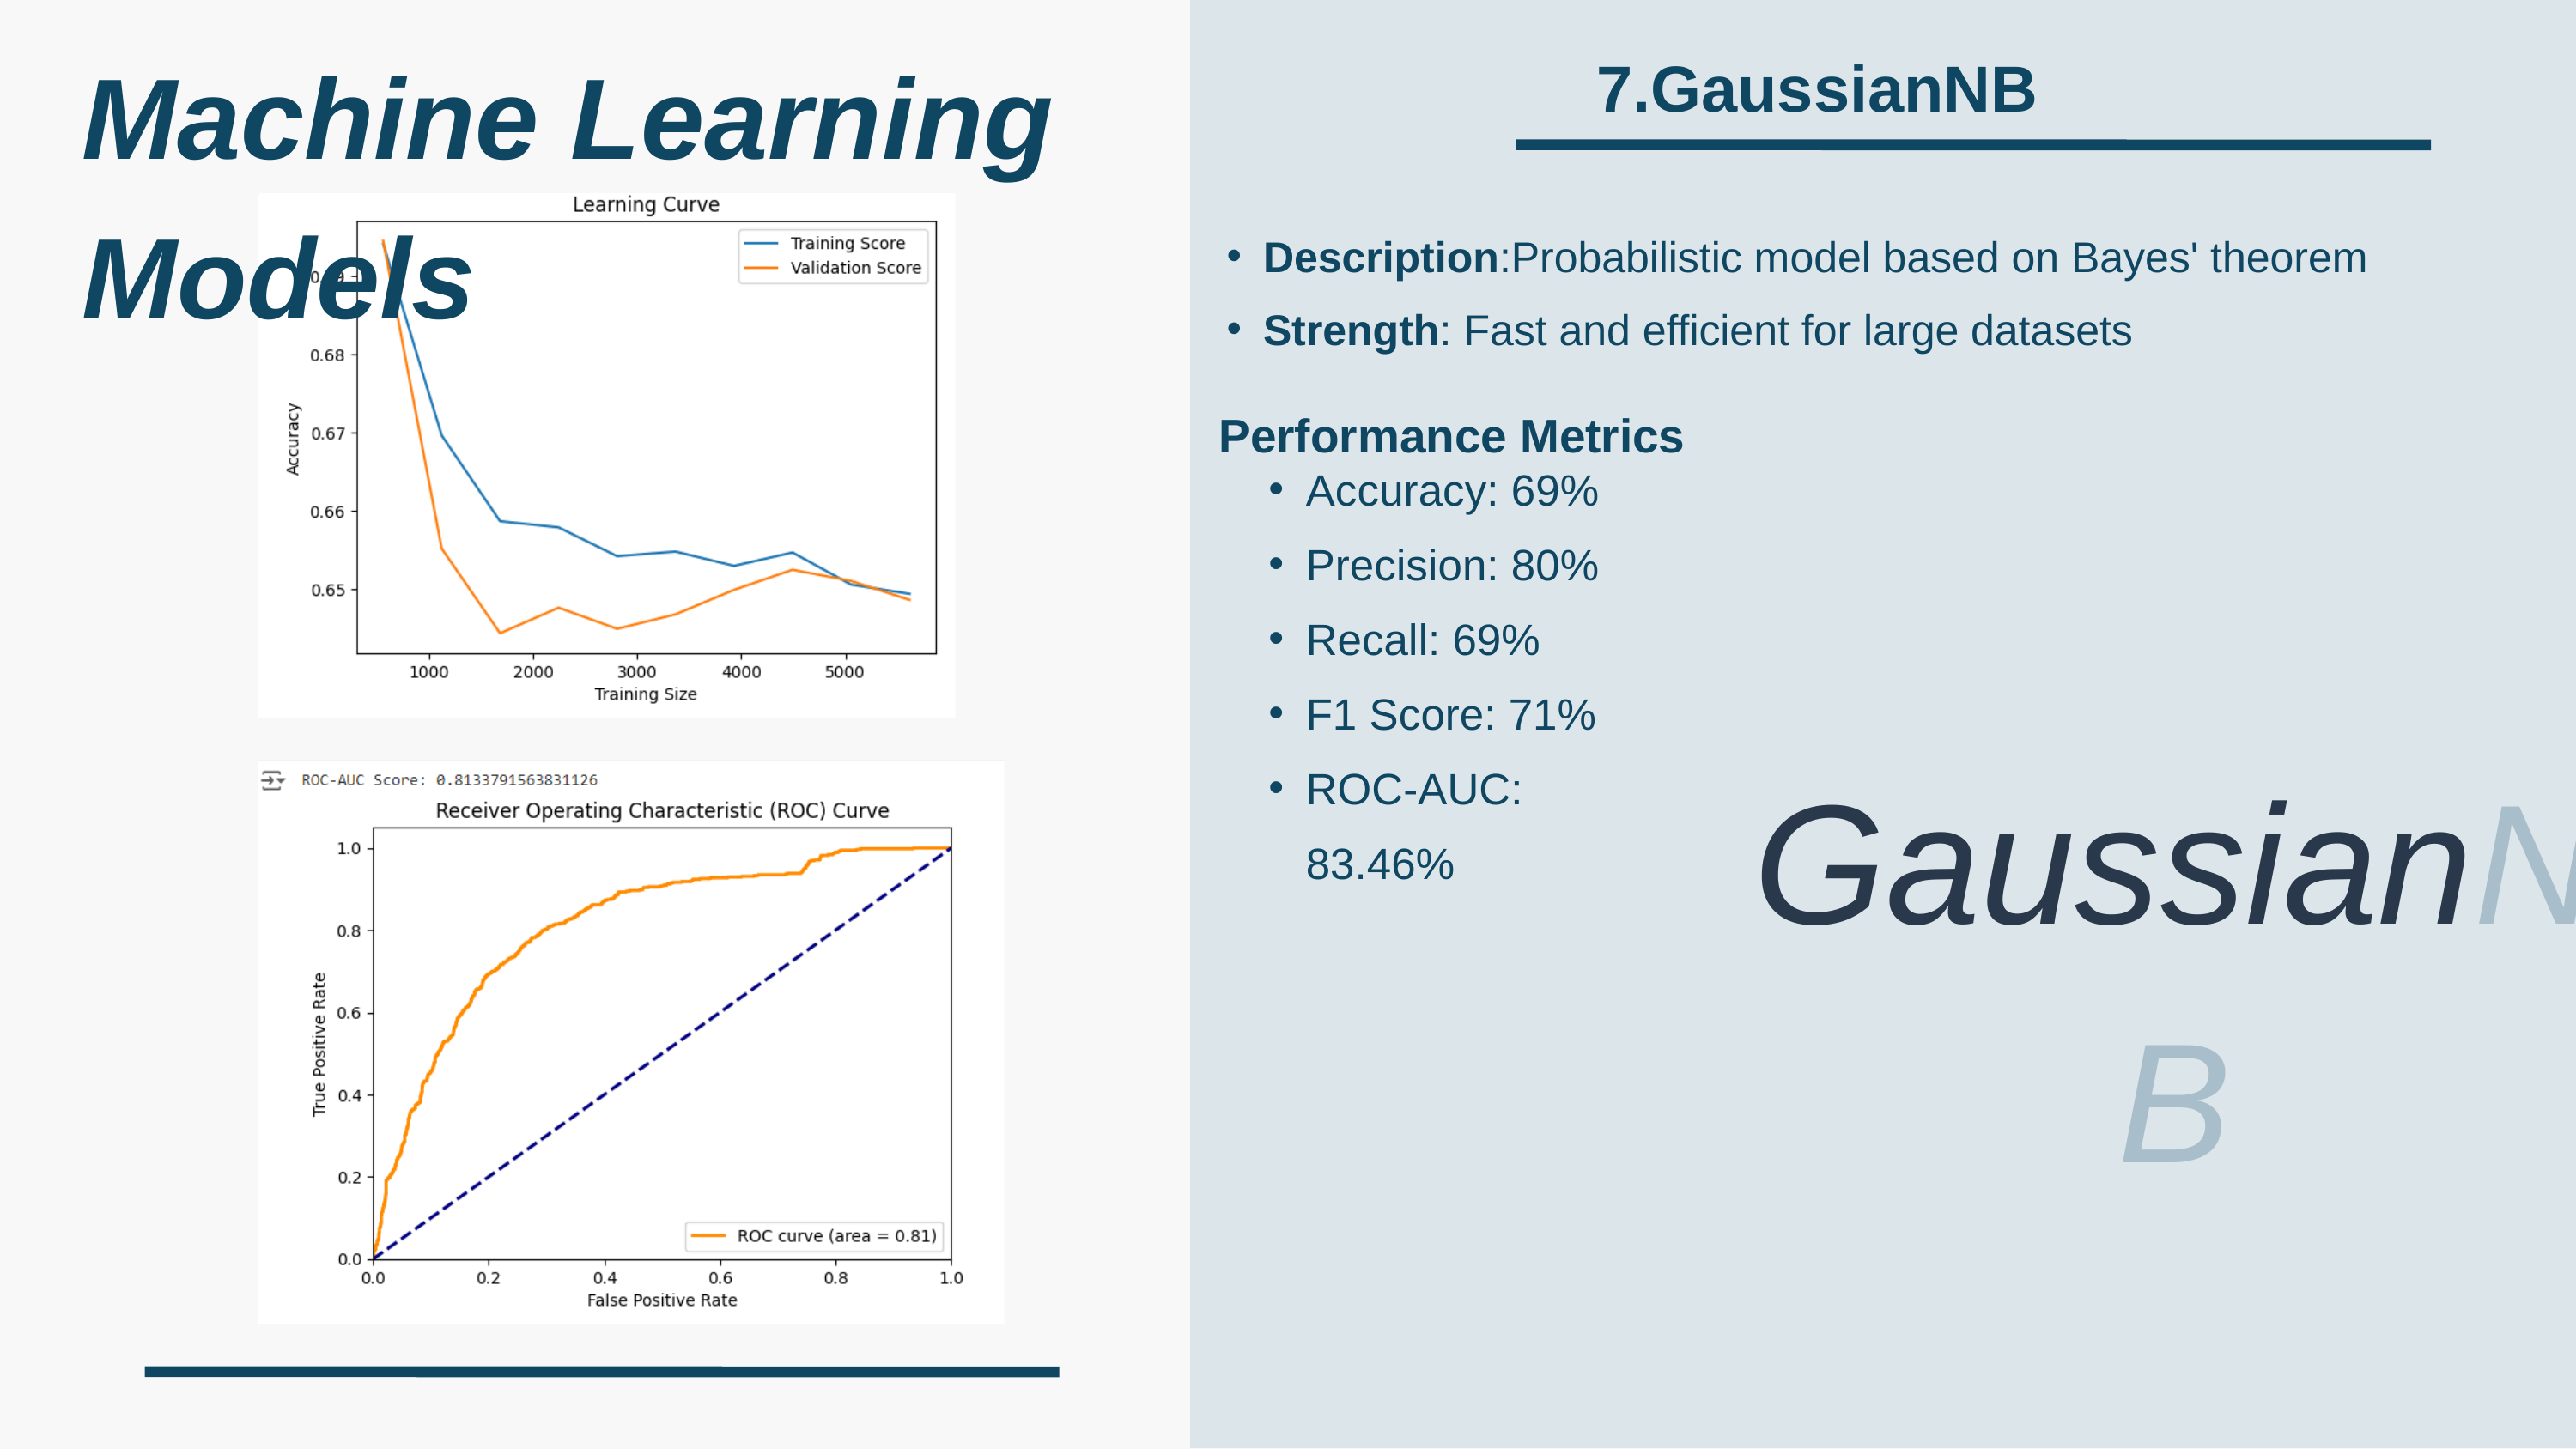

7.GaussianNB
Machine Learning Models

Description:Probabilistic model based on Bayes' theorem
Strength: Fast and efficient for large datasets
Performance Metrics
Accuracy: 69%
Precision: 80%
Recall: 69%
F1 Score: 71%
ROC-AUC: 83.46%
GaussianNB